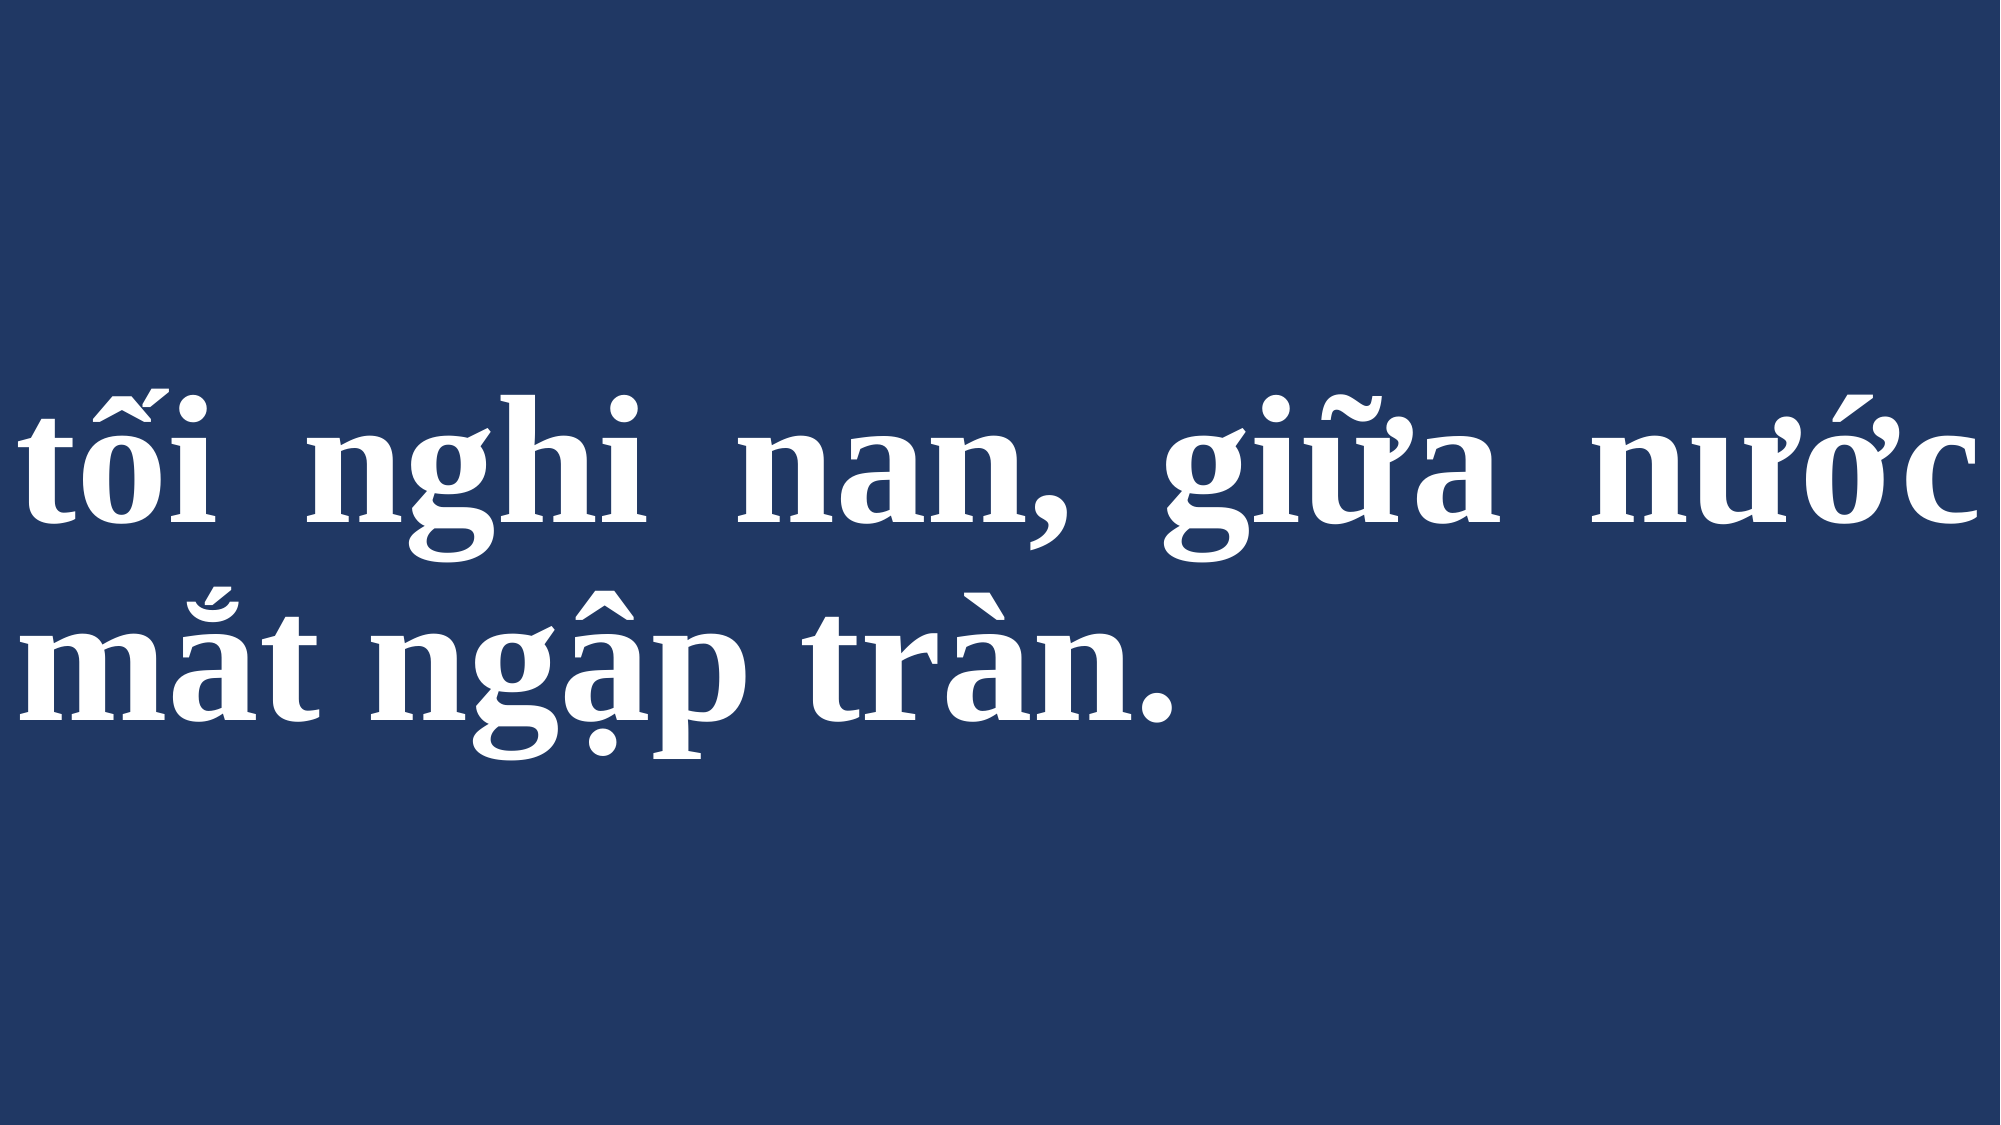

# tối nghi nan, giữa nước mắt ngập tràn.